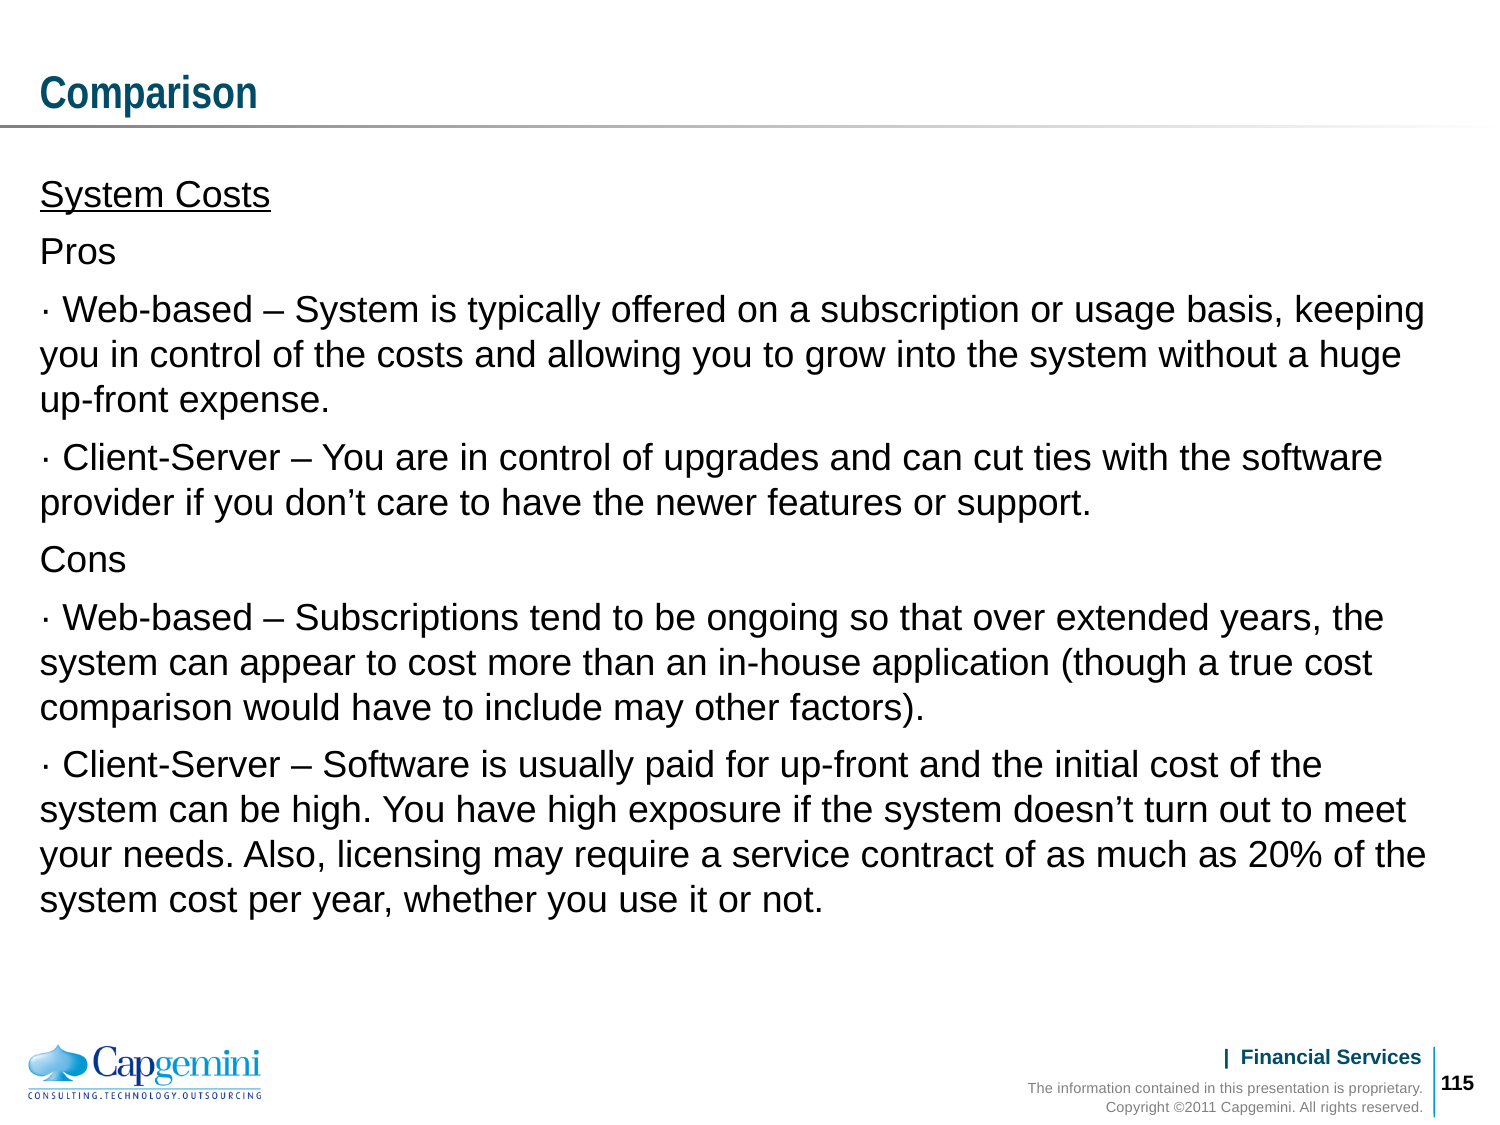

# Comparison
System Costs
Pros
· Web-based – System is typically offered on a subscription or usage basis, keeping you in control of the costs and allowing you to grow into the system without a huge up-front expense.
· Client-Server – You are in control of upgrades and can cut ties with the software provider if you don’t care to have the newer features or support.
Cons
· Web-based – Subscriptions tend to be ongoing so that over extended years, the system can appear to cost more than an in-house application (though a true cost comparison would have to include may other factors).
· Client-Server – Software is usually paid for up-front and the initial cost of the system can be high. You have high exposure if the system doesn’t turn out to meet your needs. Also, licensing may require a service contract of as much as 20% of the system cost per year, whether you use it or not.